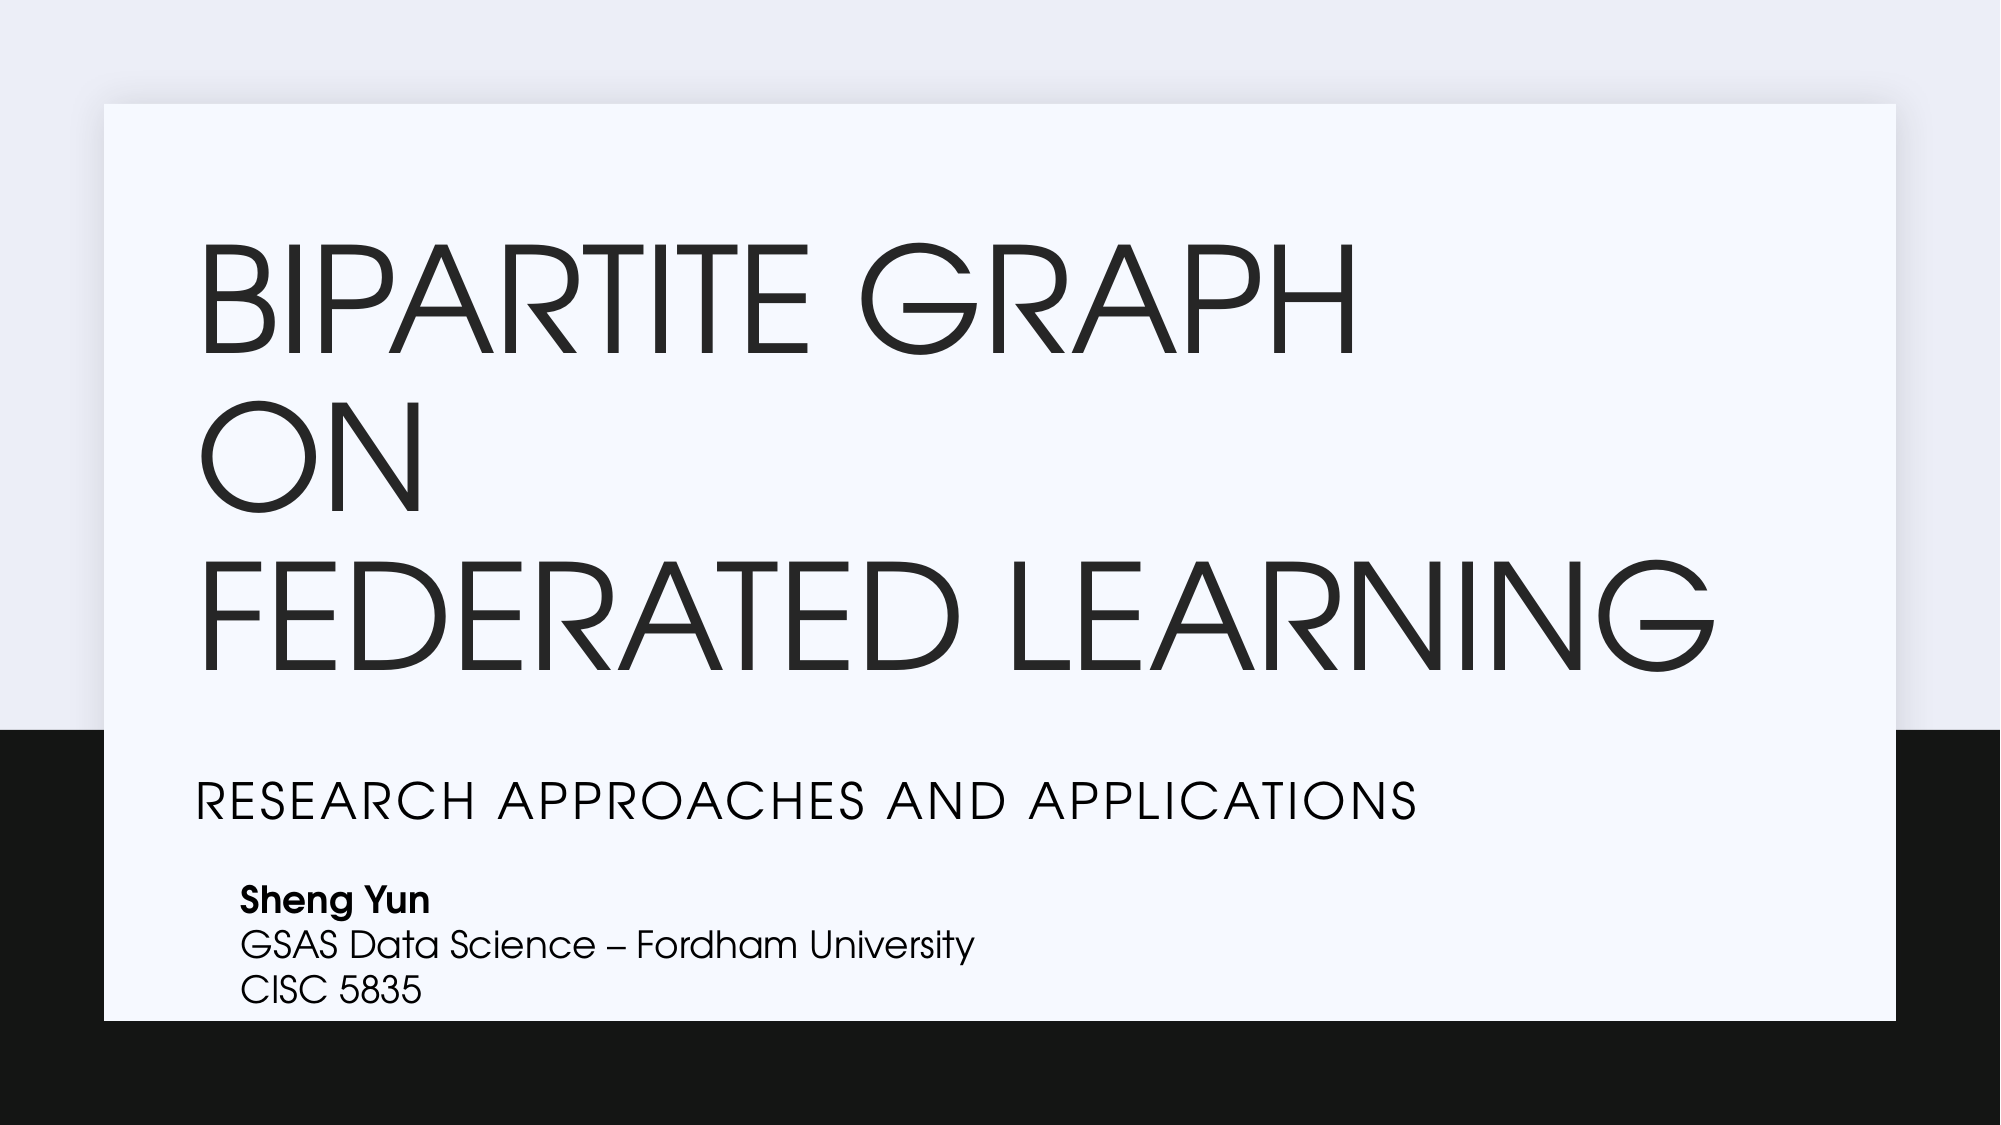

# Bipartite Graph on federated learning
research approaches and applications
Sheng Yun
GSAS Data Science – Fordham University
CISC 5835